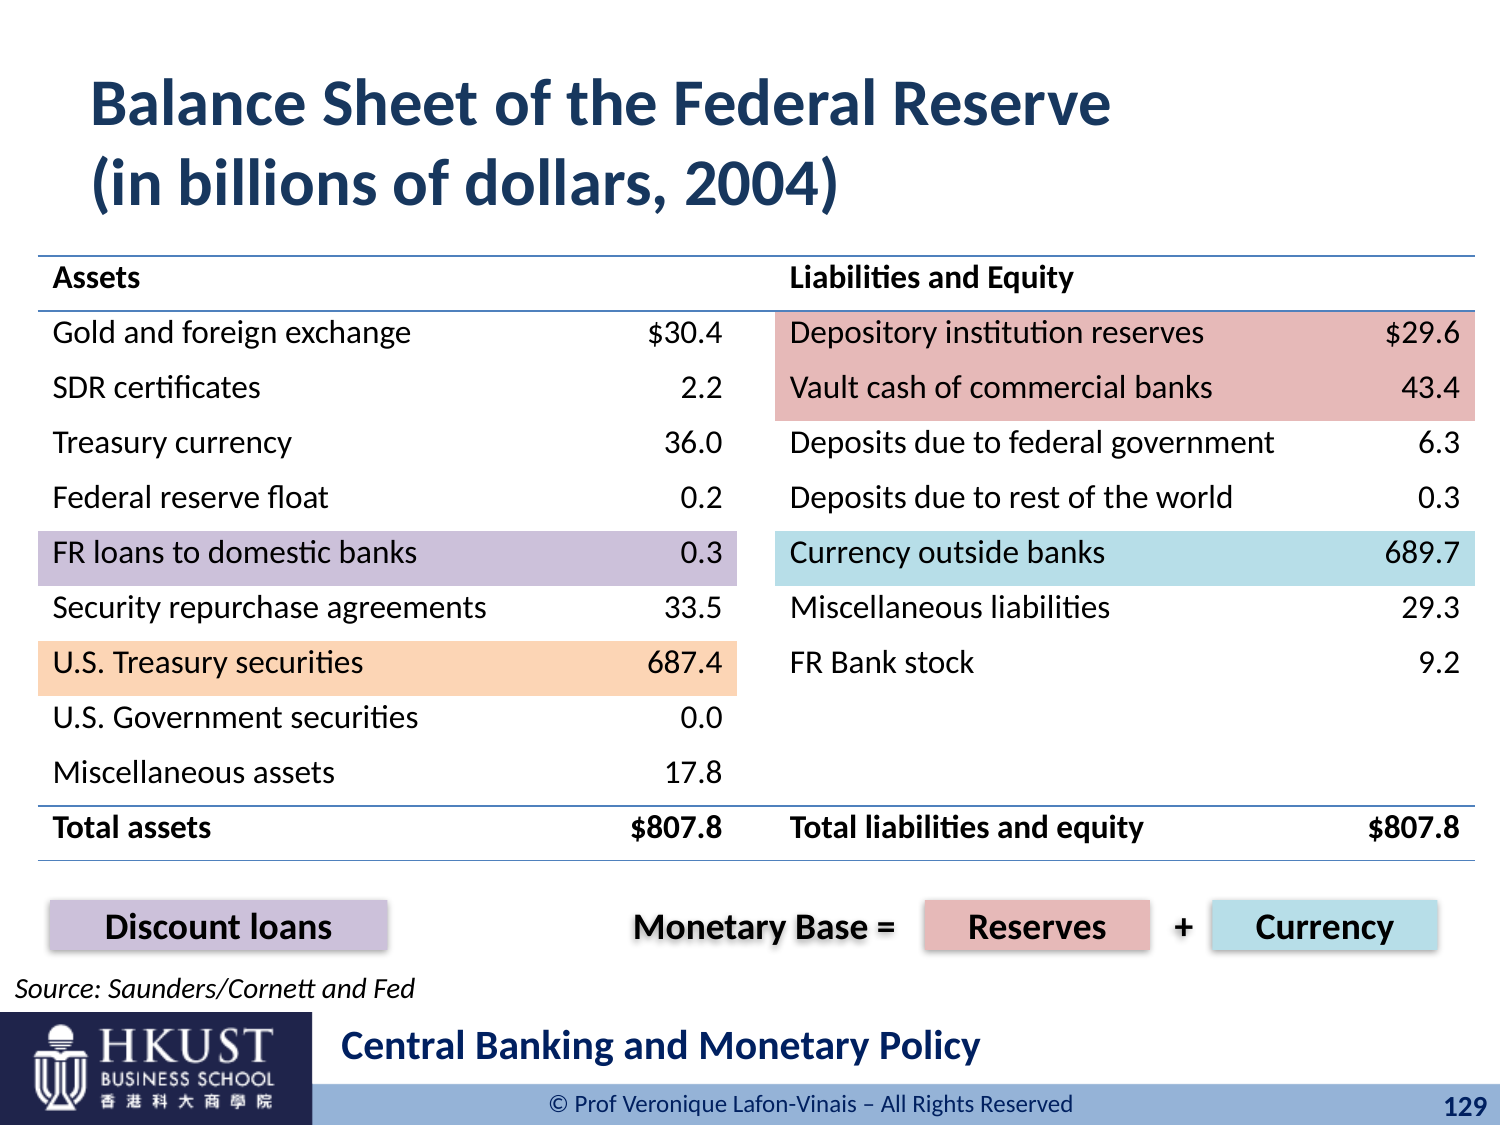

# Balance Sheet of the Federal Reserve (in billions of dollars, 2004)
| Assets |  |  | Liabilities and Equity |  |
| --- | --- | --- | --- | --- |
| Gold and foreign exchange | $30.4 |  | Depository institution reserves | $29.6 |
| SDR certificates | 2.2 |  | Vault cash of commercial banks | 43.4 |
| Treasury currency | 36.0 |  | Deposits due to federal government | 6.3 |
| Federal reserve float | 0.2 |  | Deposits due to rest of the world | 0.3 |
| FR loans to domestic banks | 0.3 |  | Currency outside banks | 689.7 |
| Security repurchase agreements | 33.5 |  | Miscellaneous liabilities | 29.3 |
| U.S. Treasury securities | 687.4 |  | FR Bank stock | 9.2 |
| U.S. Government securities | 0.0 |  |  |  |
| Miscellaneous assets | 17.8 |  |  |  |
| Total assets | $807.8 |  | Total liabilities and equity | $807.8 |
Discount loans
Monetary Base =
Reserves
+
Currency
Source: Saunders/Cornett and Fed
Central Banking and Monetary Policy
129